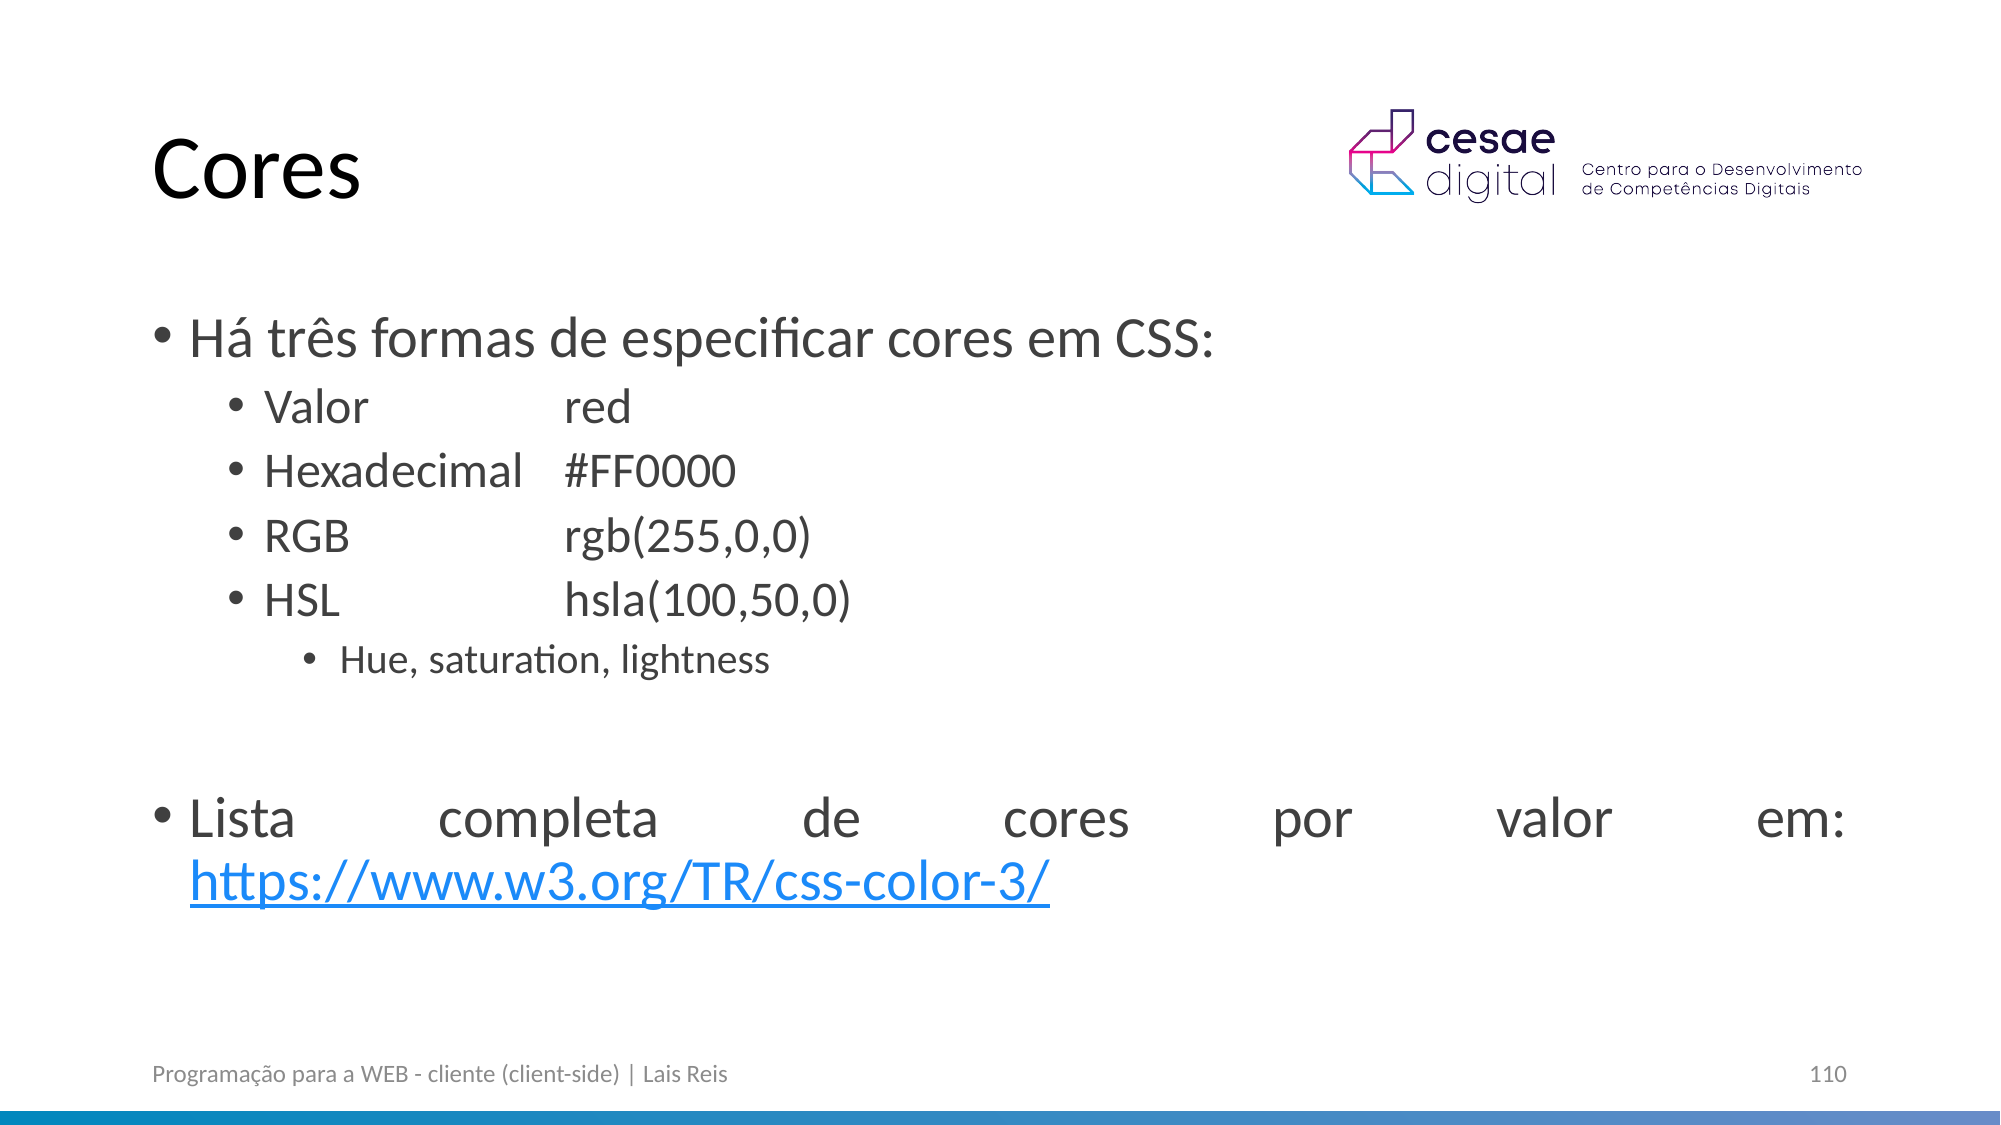

# Cores
Há três formas de especificar cores em CSS:
Valor		red
Hexadecimal	#FF0000
RGB		rgb(255,0,0)
HSL		hsla(100,50,0)
Hue, saturation, lightness

Lista completa de cores por valor em: https://www.w3.org/TR/css-color-3/
Programação para a WEB - cliente (client-side) | Lais Reis
110